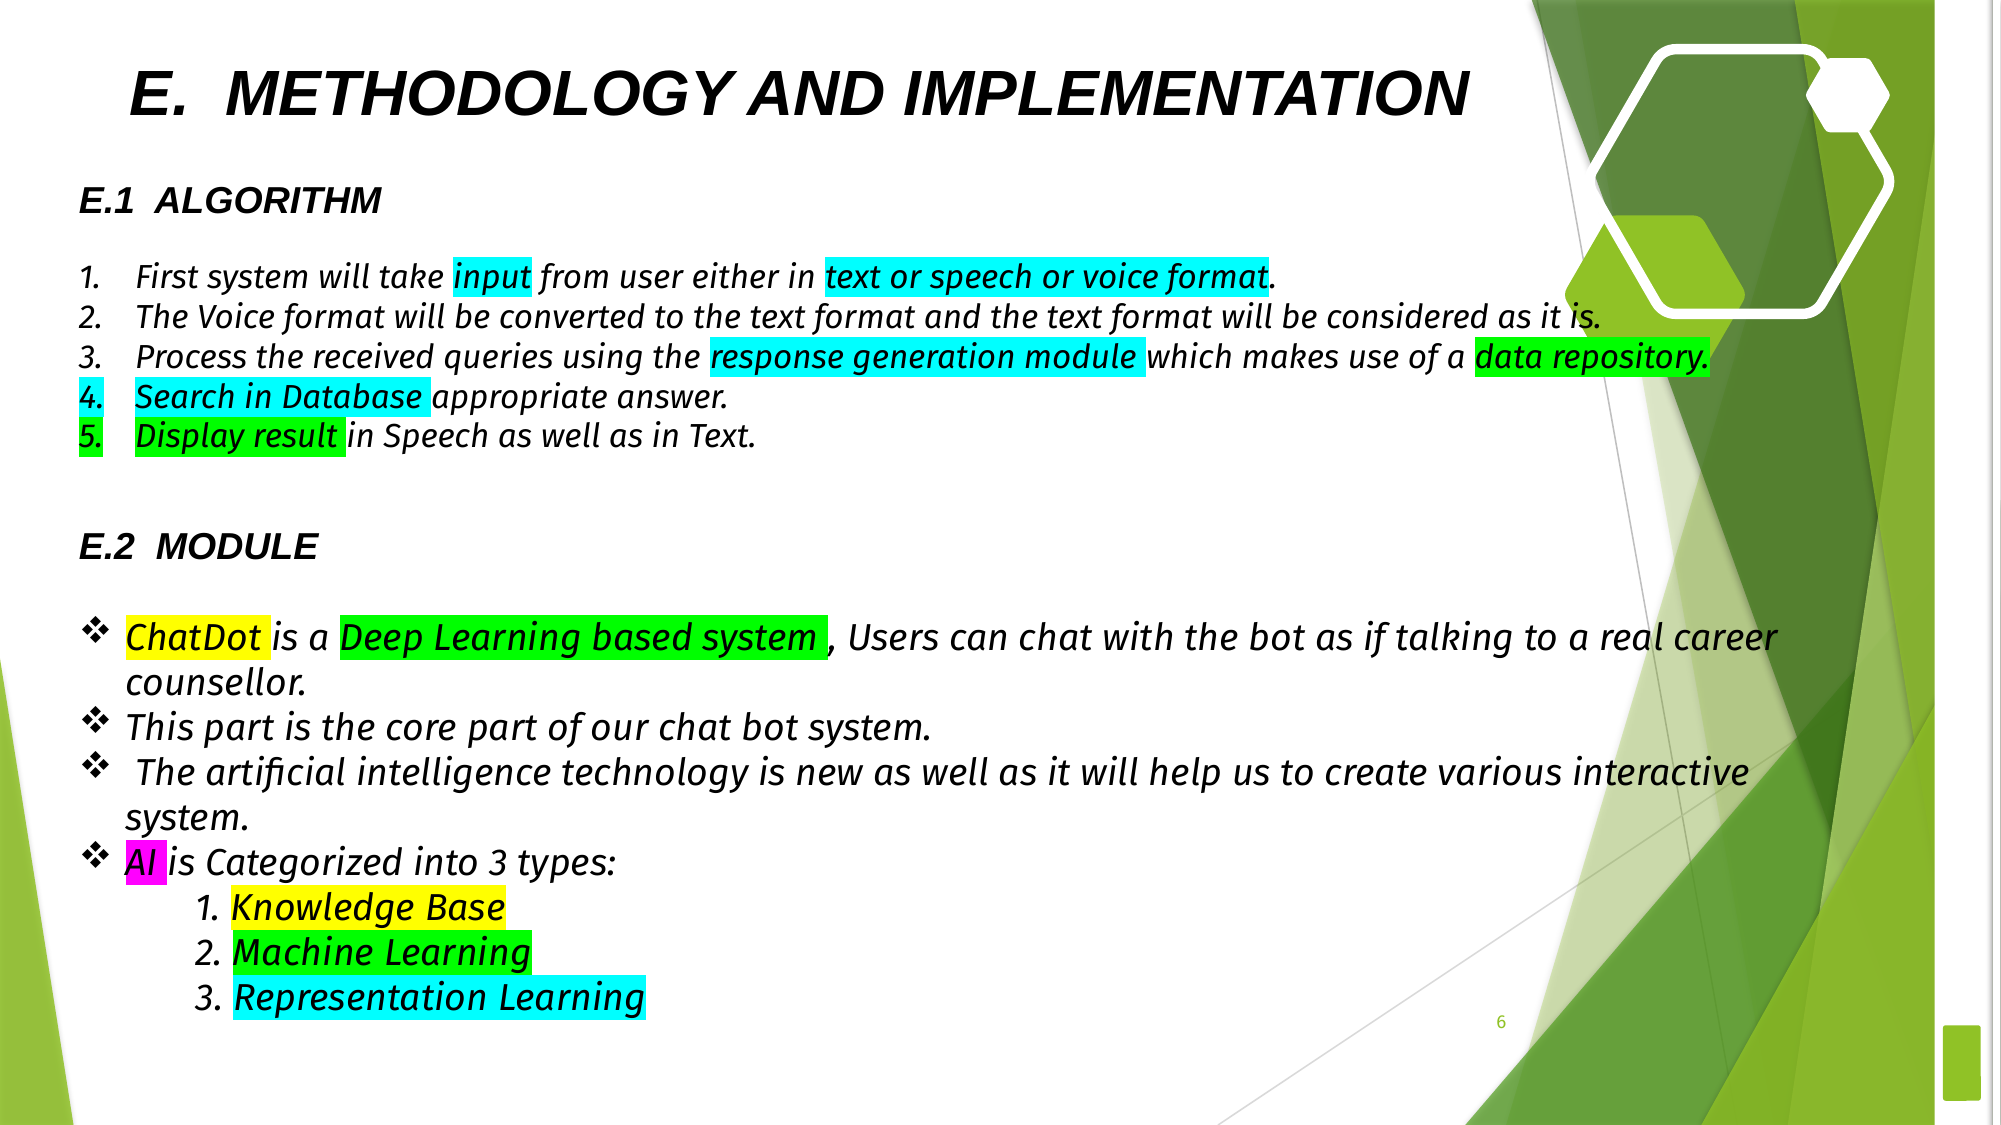

# E.  METHODOLOGY AND IMPLEMENTATION
E.1  ALGORITHM
First system will take input from user either in text or speech or voice format.
The Voice format will be converted to the text format and the text format will be considered as it is.
Process the received queries using the response generation module which makes use of a data repository.
Search in Database appropriate answer.
Display result in Speech as well as in Text.
E.2  MODULE
ChatDot is a Deep Learning based system , Users can chat with the bot as if talking to a real career counsellor.
This part is the core part of our chat bot system.
 The artificial intelligence technology is new as well as it will help us to create various interactive system.
AI is Categorized into 3 types:
            1. Knowledge Base
            2. Machine Learning
            3. Representation Learning

6